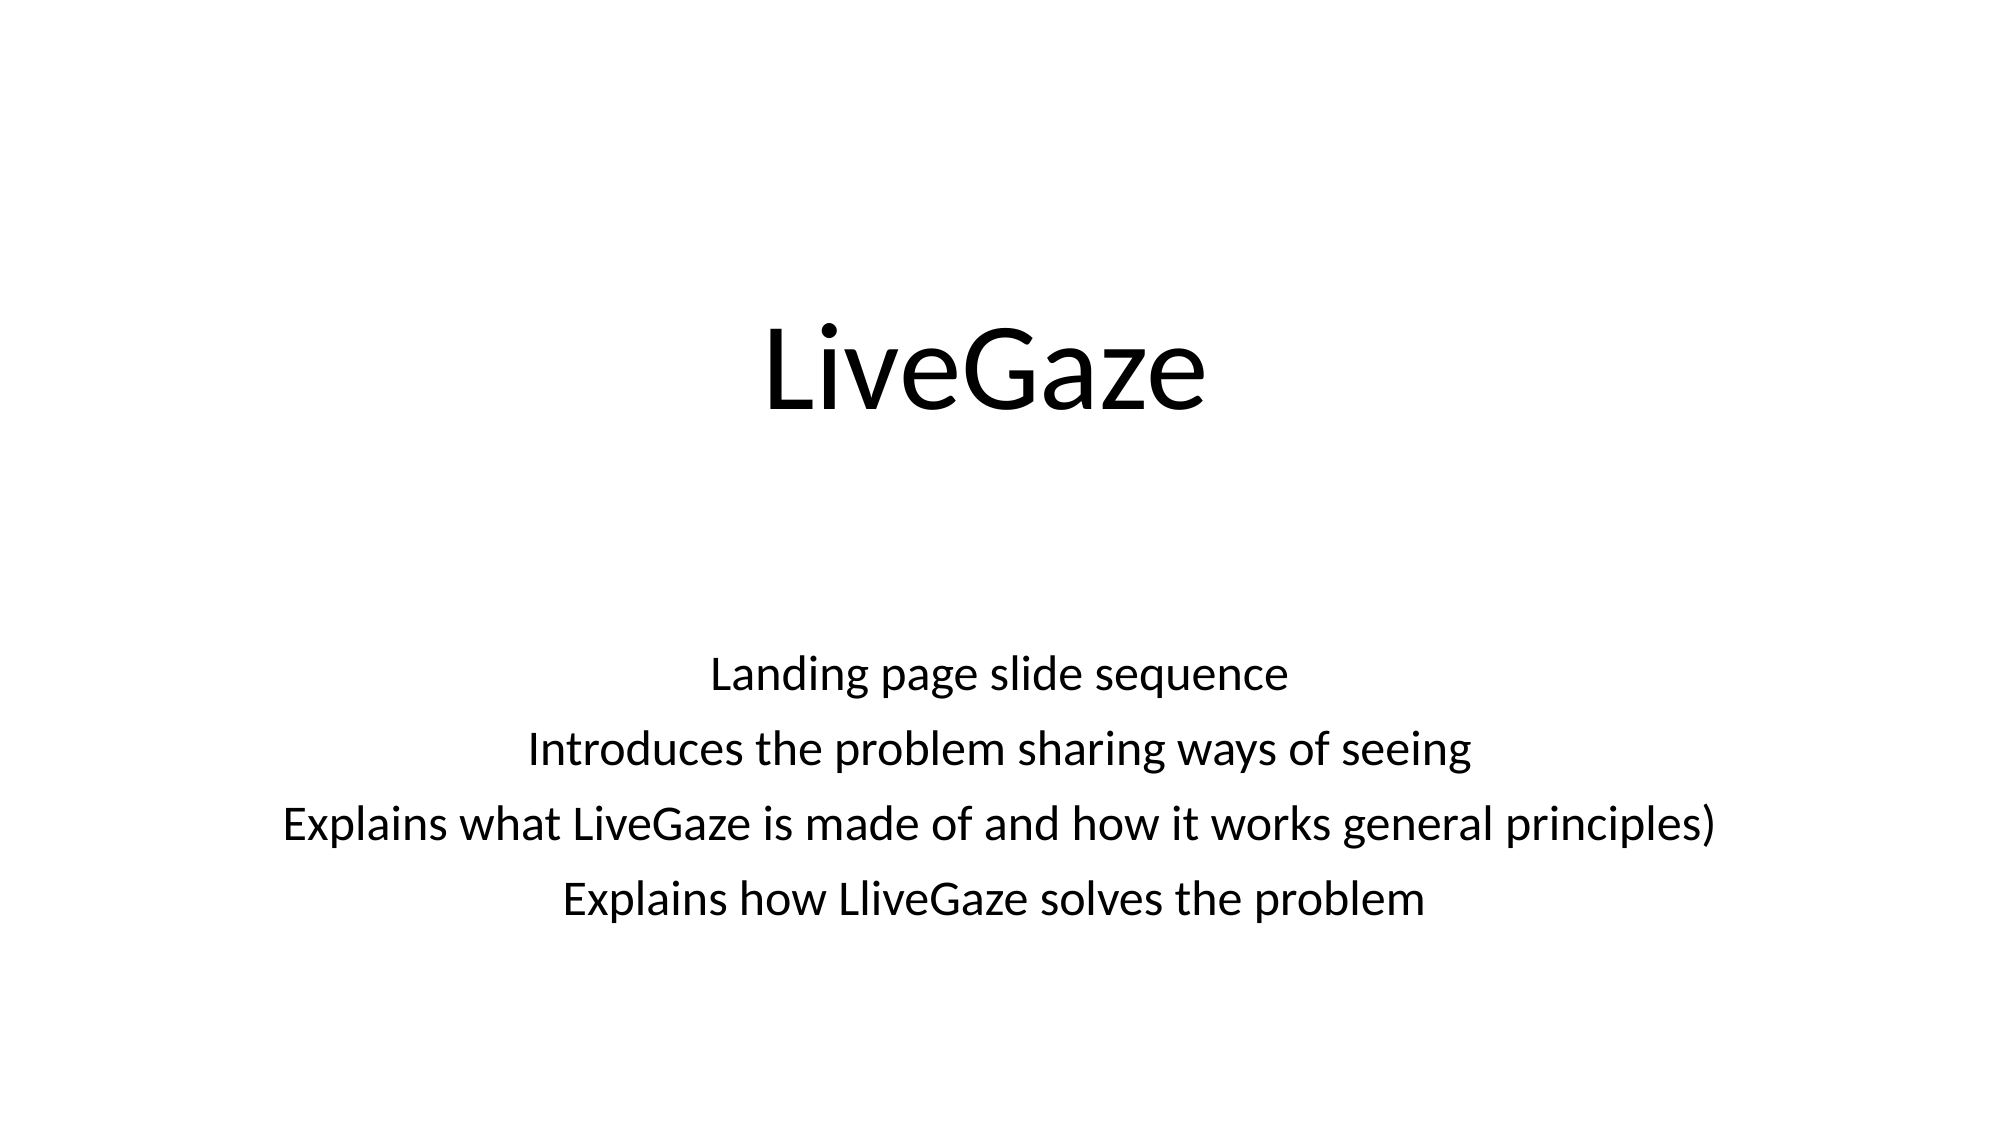

# LiveGaze
Landing page slide sequence
Introduces the problem sharing ways of seeing
Explains what LiveGaze is made of and how it works general principles)
Explains how LliveGaze solves the problem